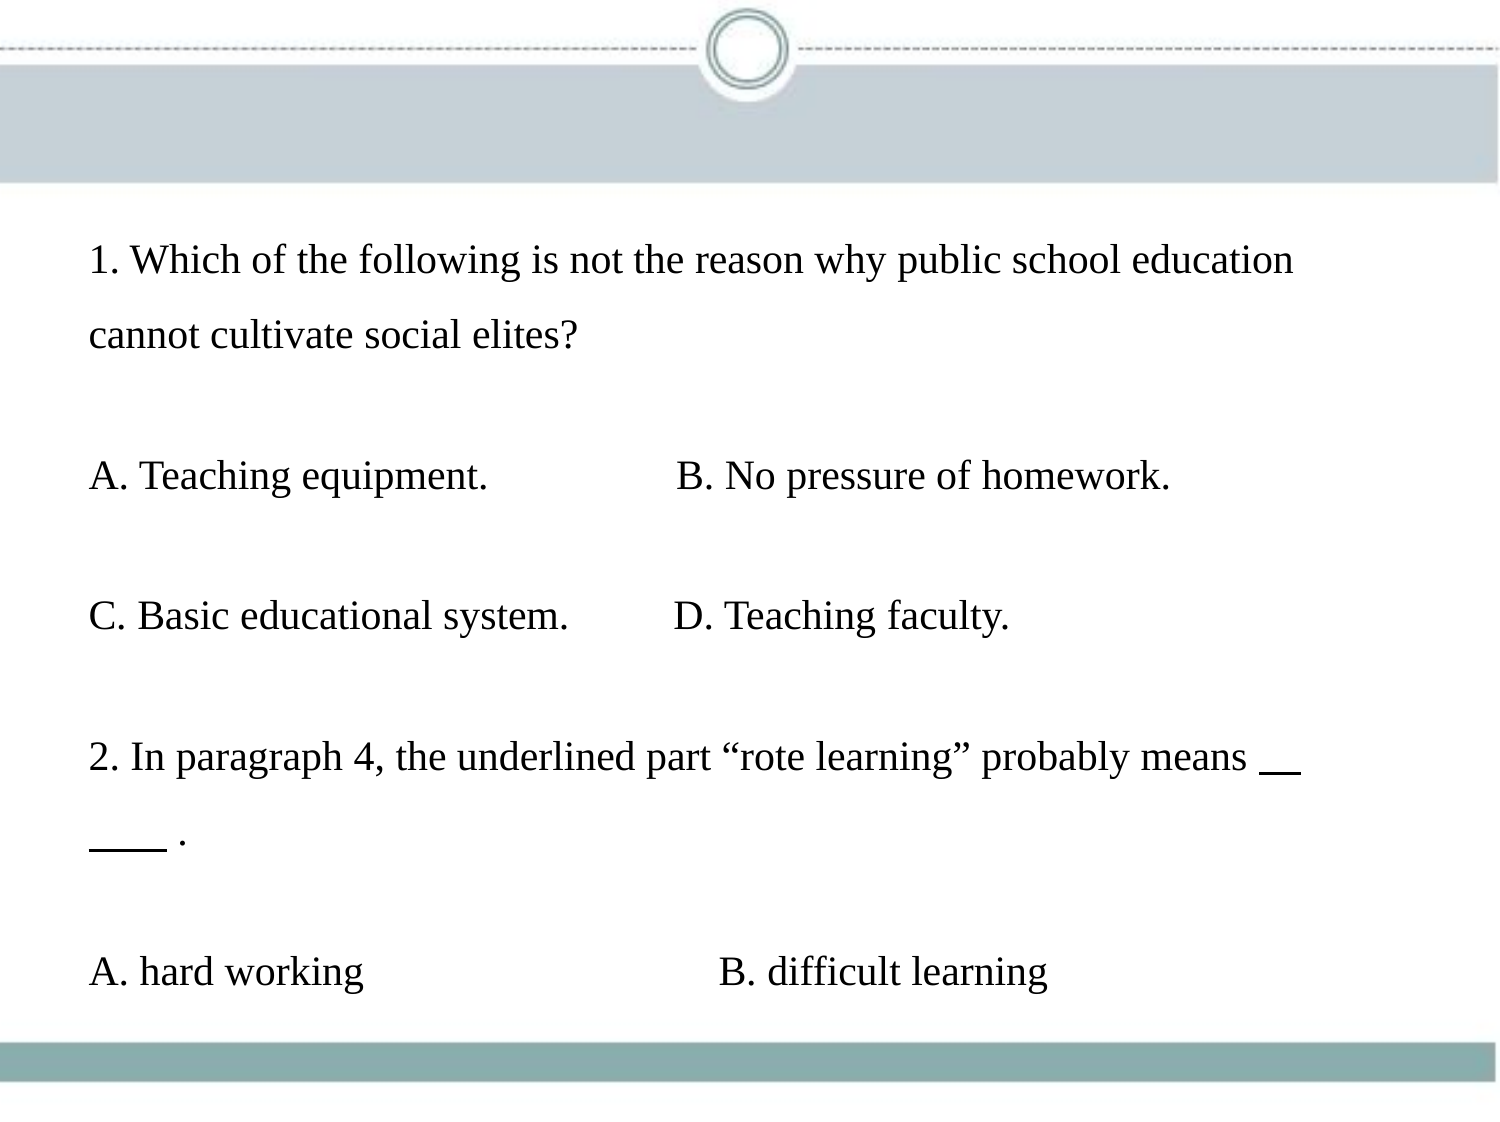

1. Which of the following is not the reason why public school education
cannot cultivate social elites?
A. Teaching equipment.　　　　B. No pressure of homework.
C. Basic educational system.　　D. Teaching faculty.
2. In paragraph 4, the underlined part “rote learning” probably means     
　    .
A. hard working　　　　　　　　B. difficult learning